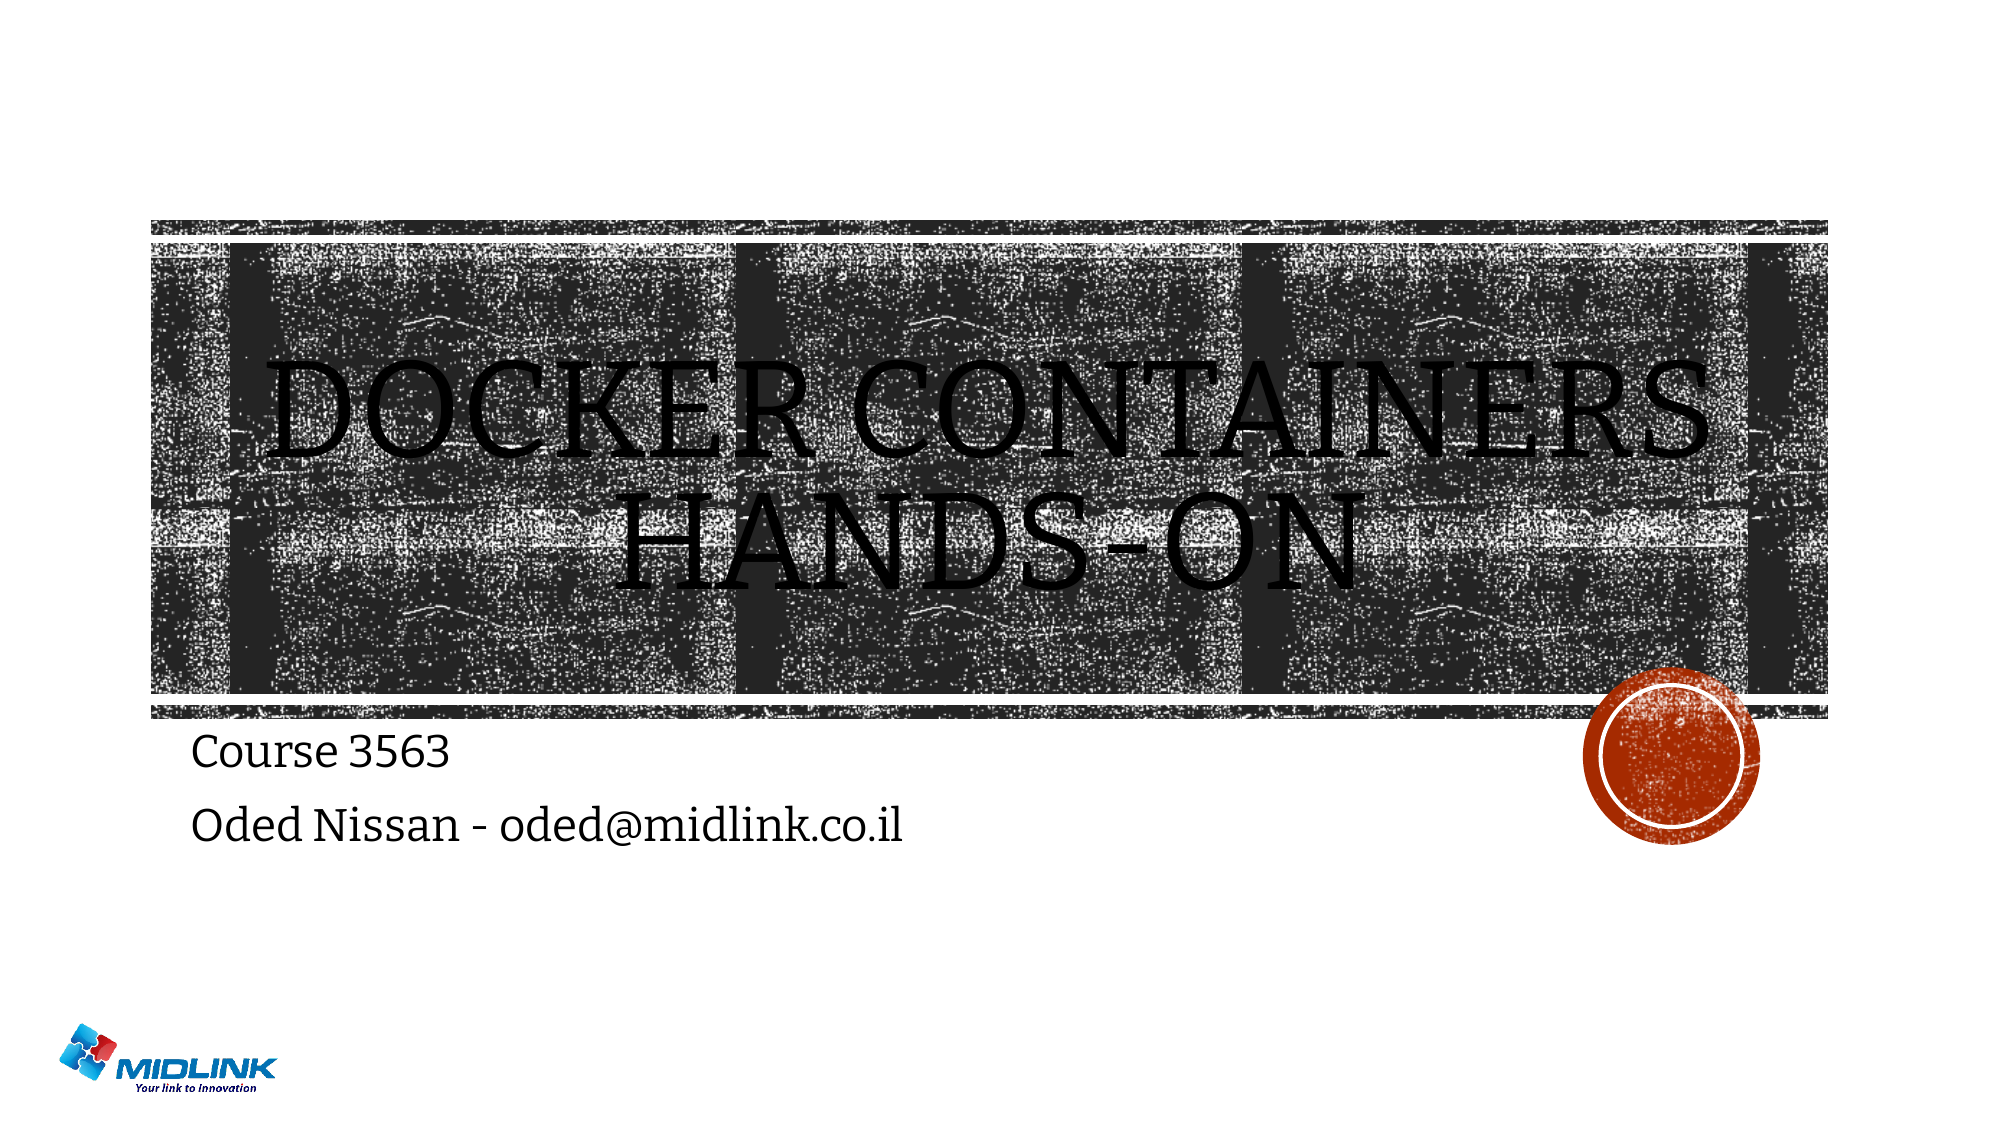

# Docker containers hands-on
Course 3563
Oded Nissan - oded@midlink.co.il